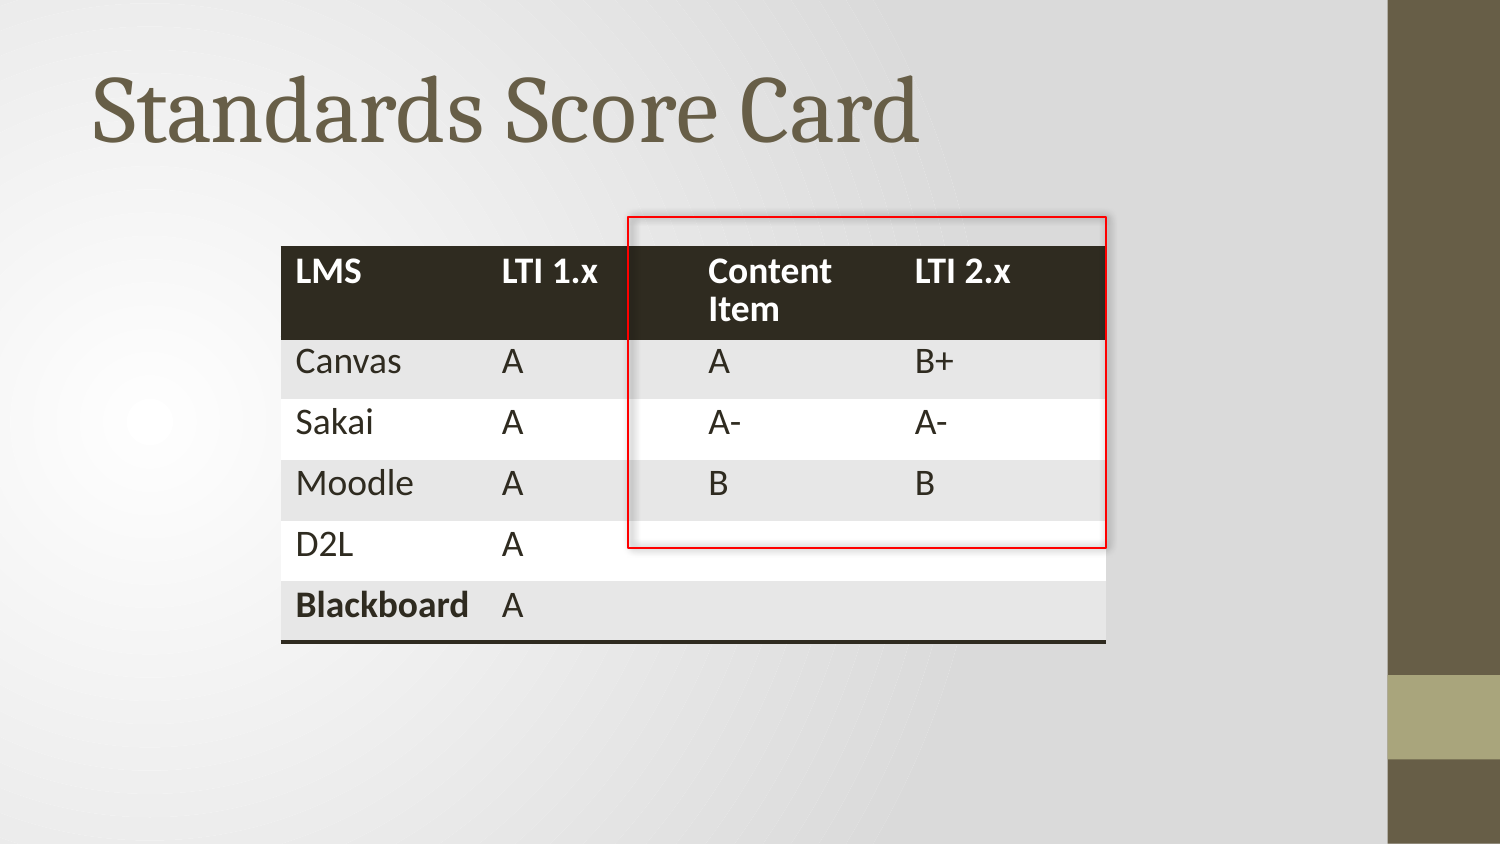

# Standards Score Card

| LMS | LTI 1.x | Content Item | LTI 2.x |
| --- | --- | --- | --- |
| Canvas | A | A | B+ |
| Sakai | A | A- | A- |
| Moodle | A | B | B |
| D2L | A |  |  |
| Blackboard | A |  |  |